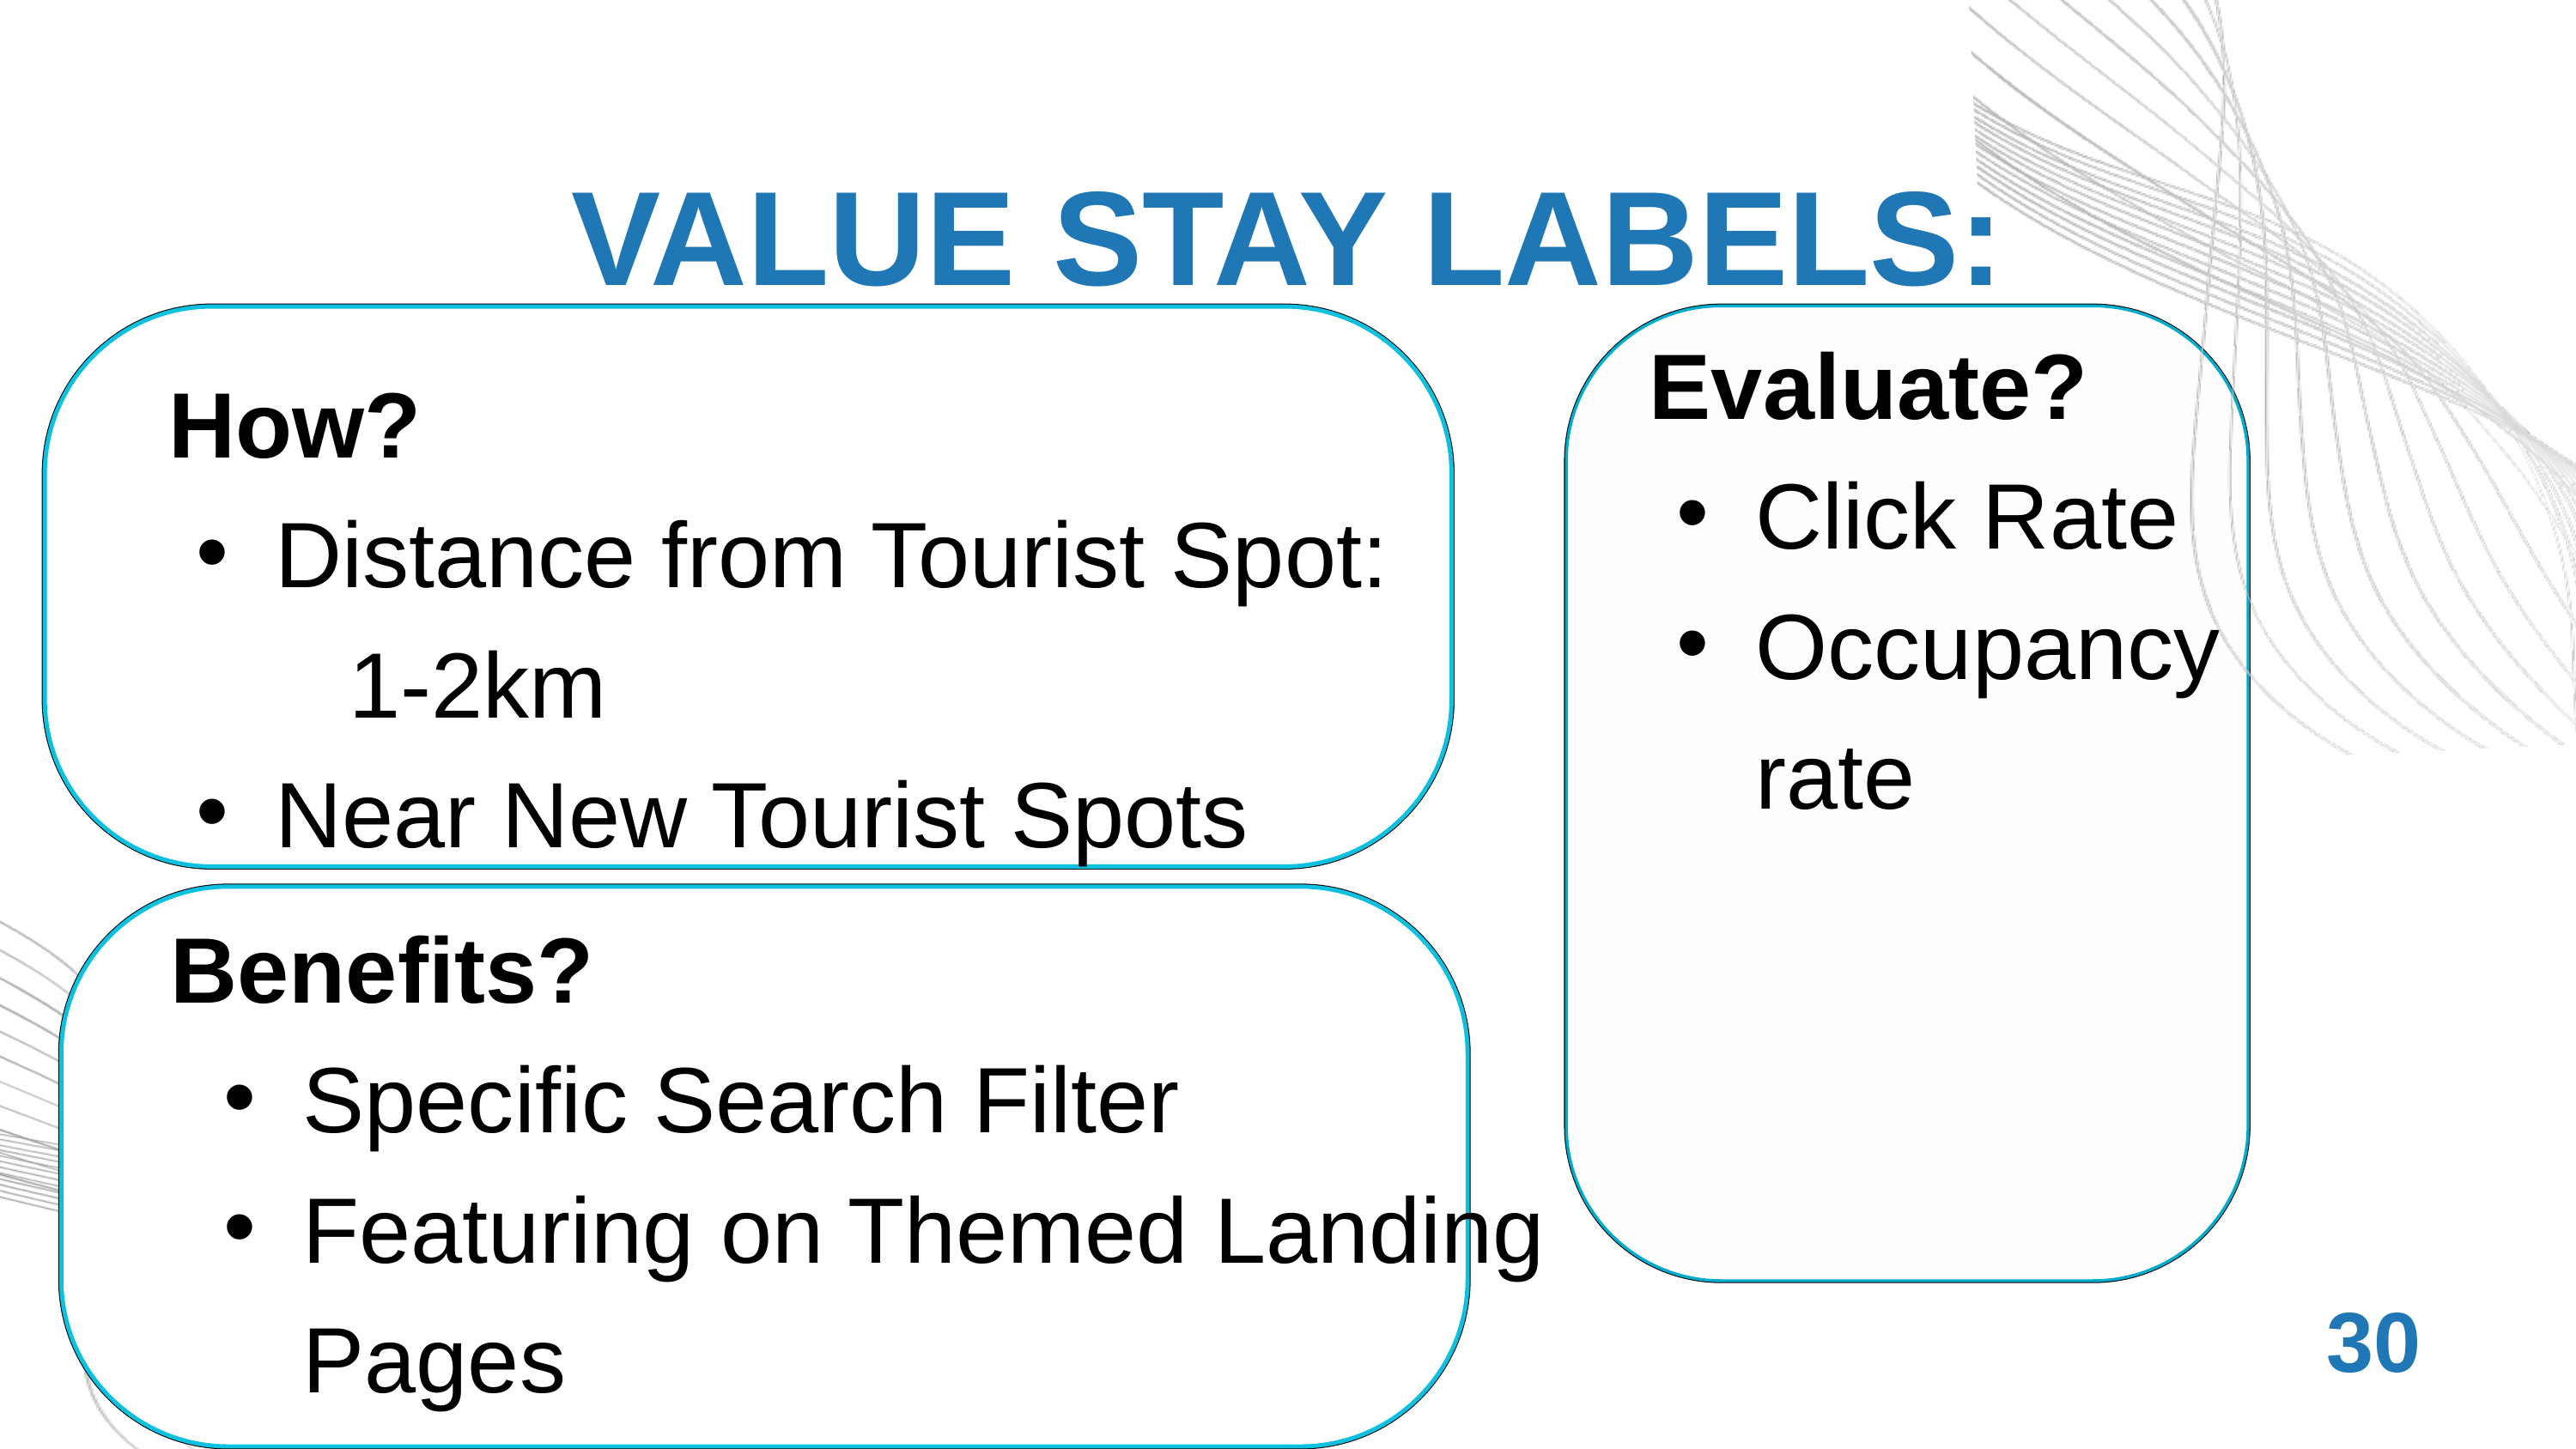

VALUE STAY LABELS:

  Evaluate?
Click Rate
Occupancy rate

  How?
Distance from Tourist Spot:
         1-2km
Near New Tourist Spots

 Benefits?
Specific Search Filter
Featuring on Themed Landing Pages

30